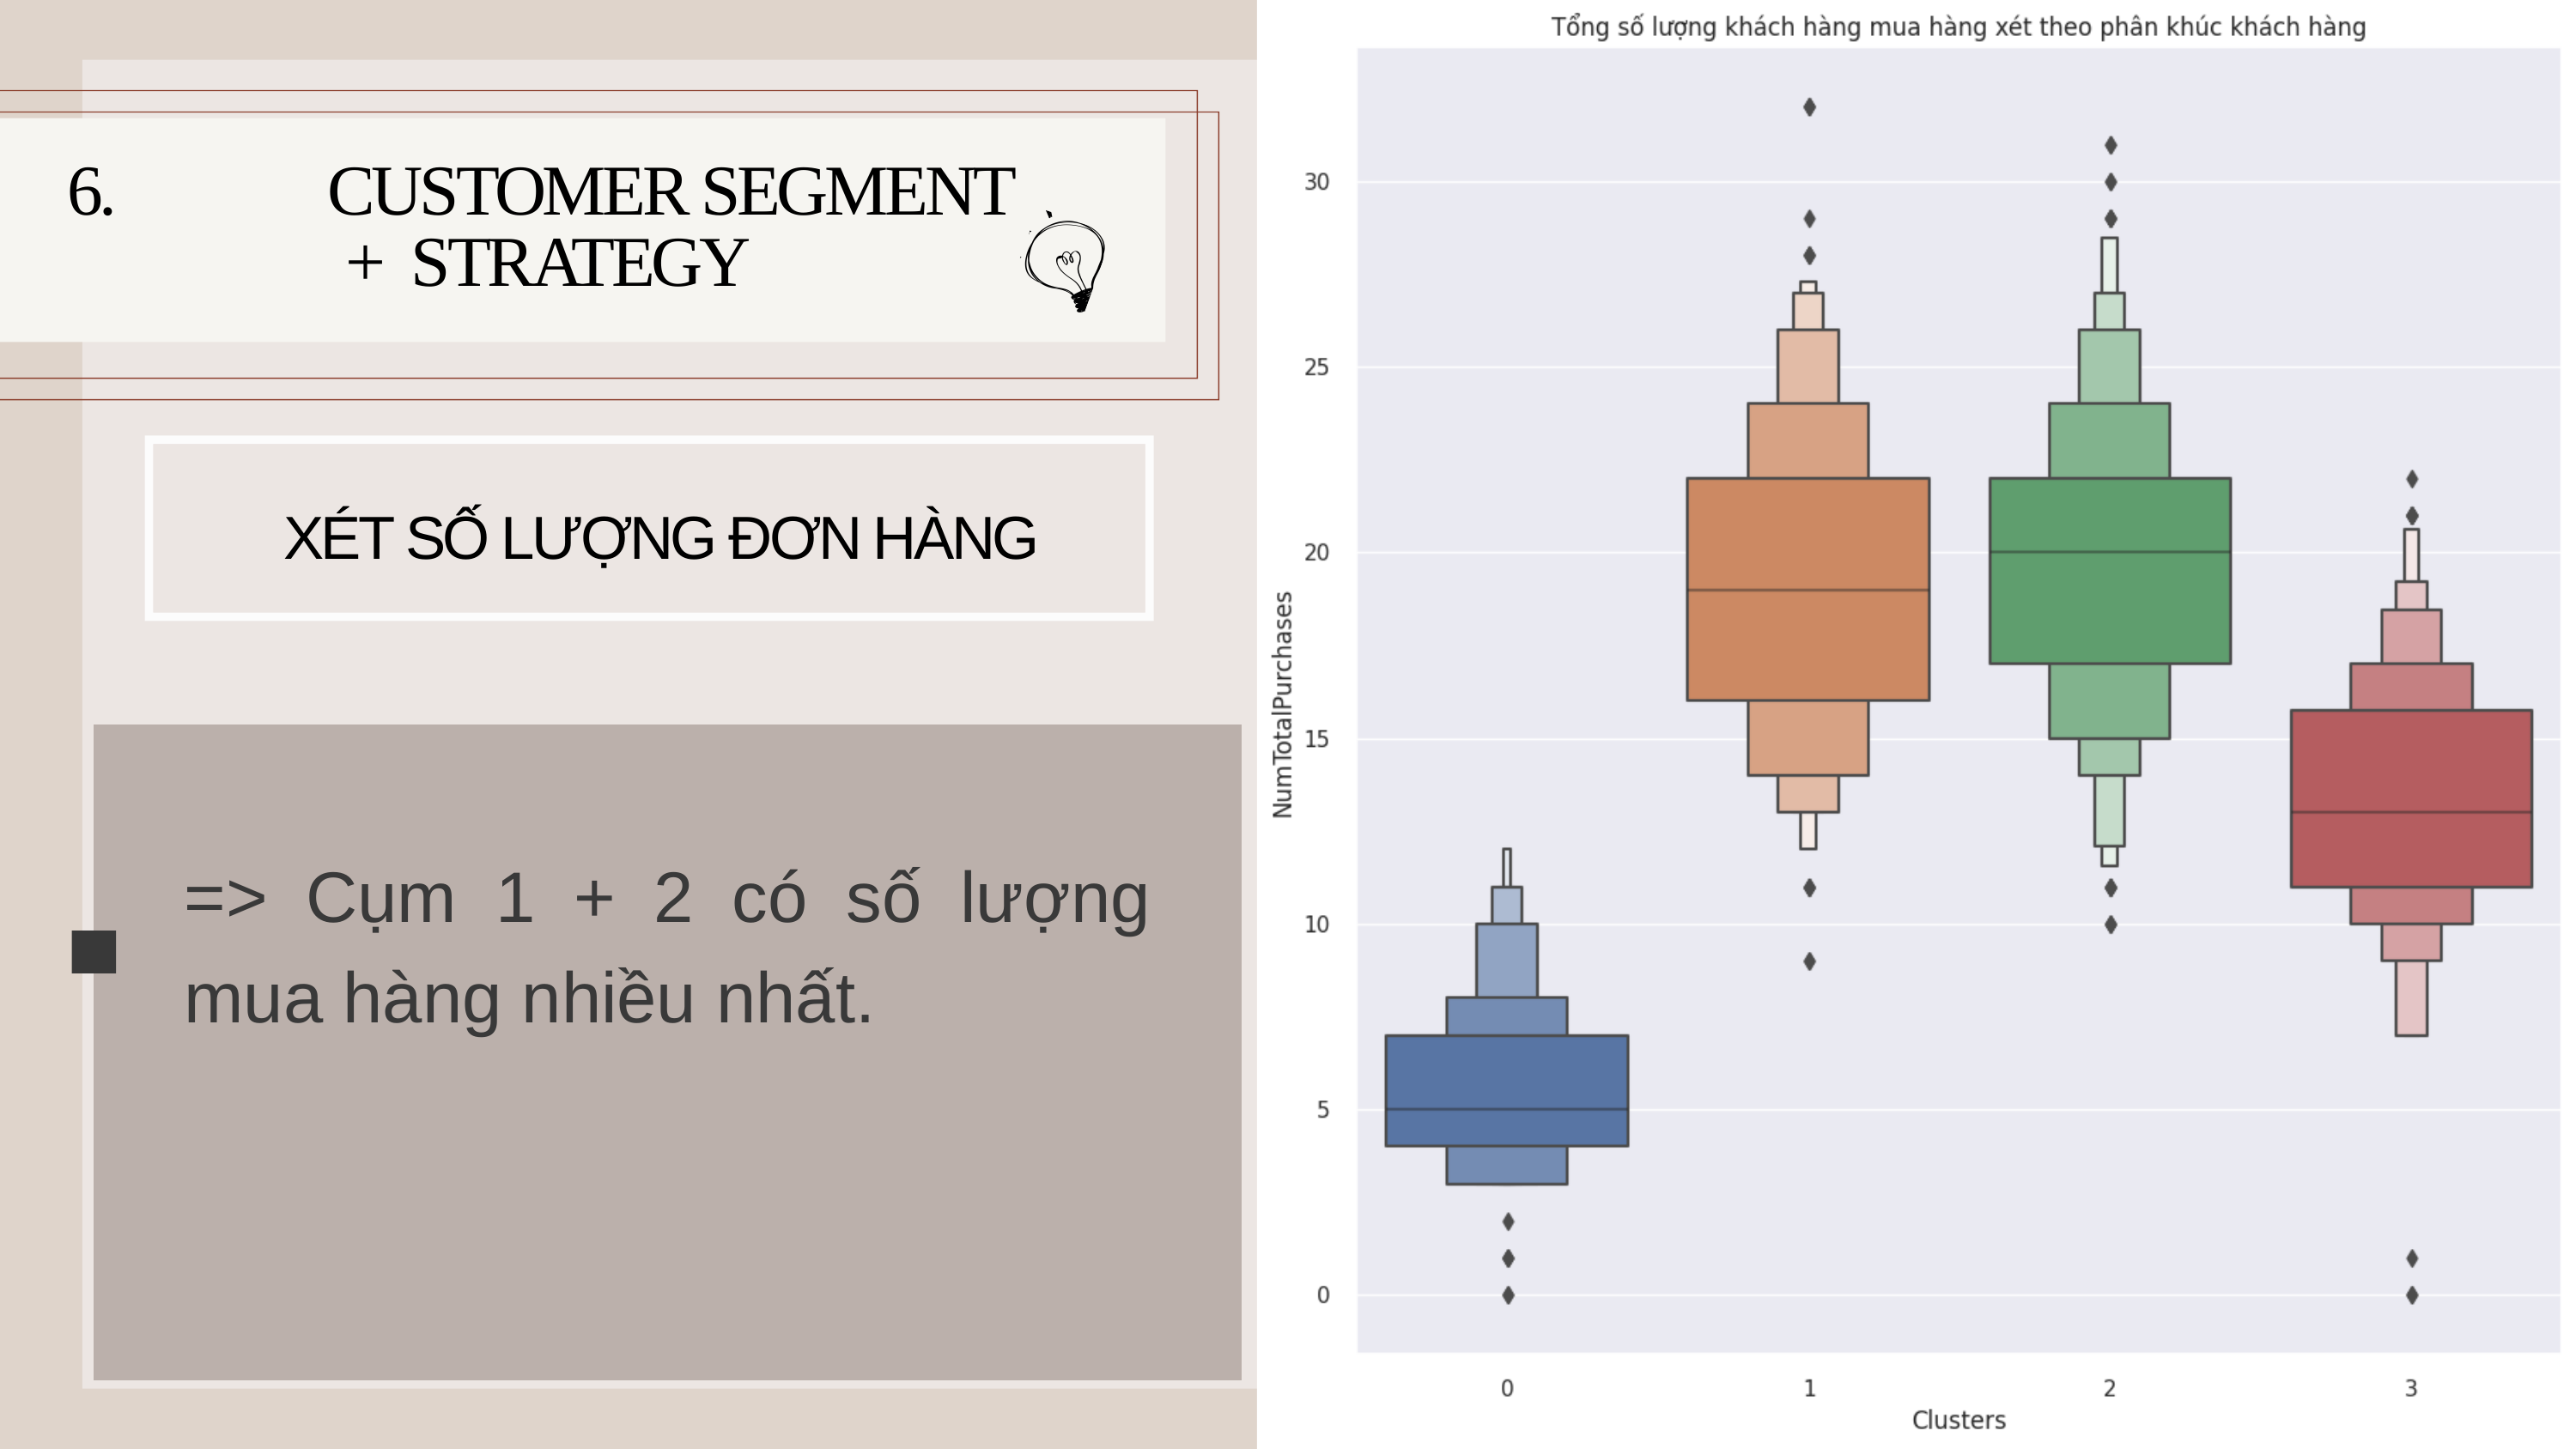

6.               CUSTOMER SEGMENT
+  STRATEGY

XÉT SỐ LƯỢNG ĐƠN HÀNG

=> Cụm 1 + 2 có số lượng mua hàng nhiều nhất.